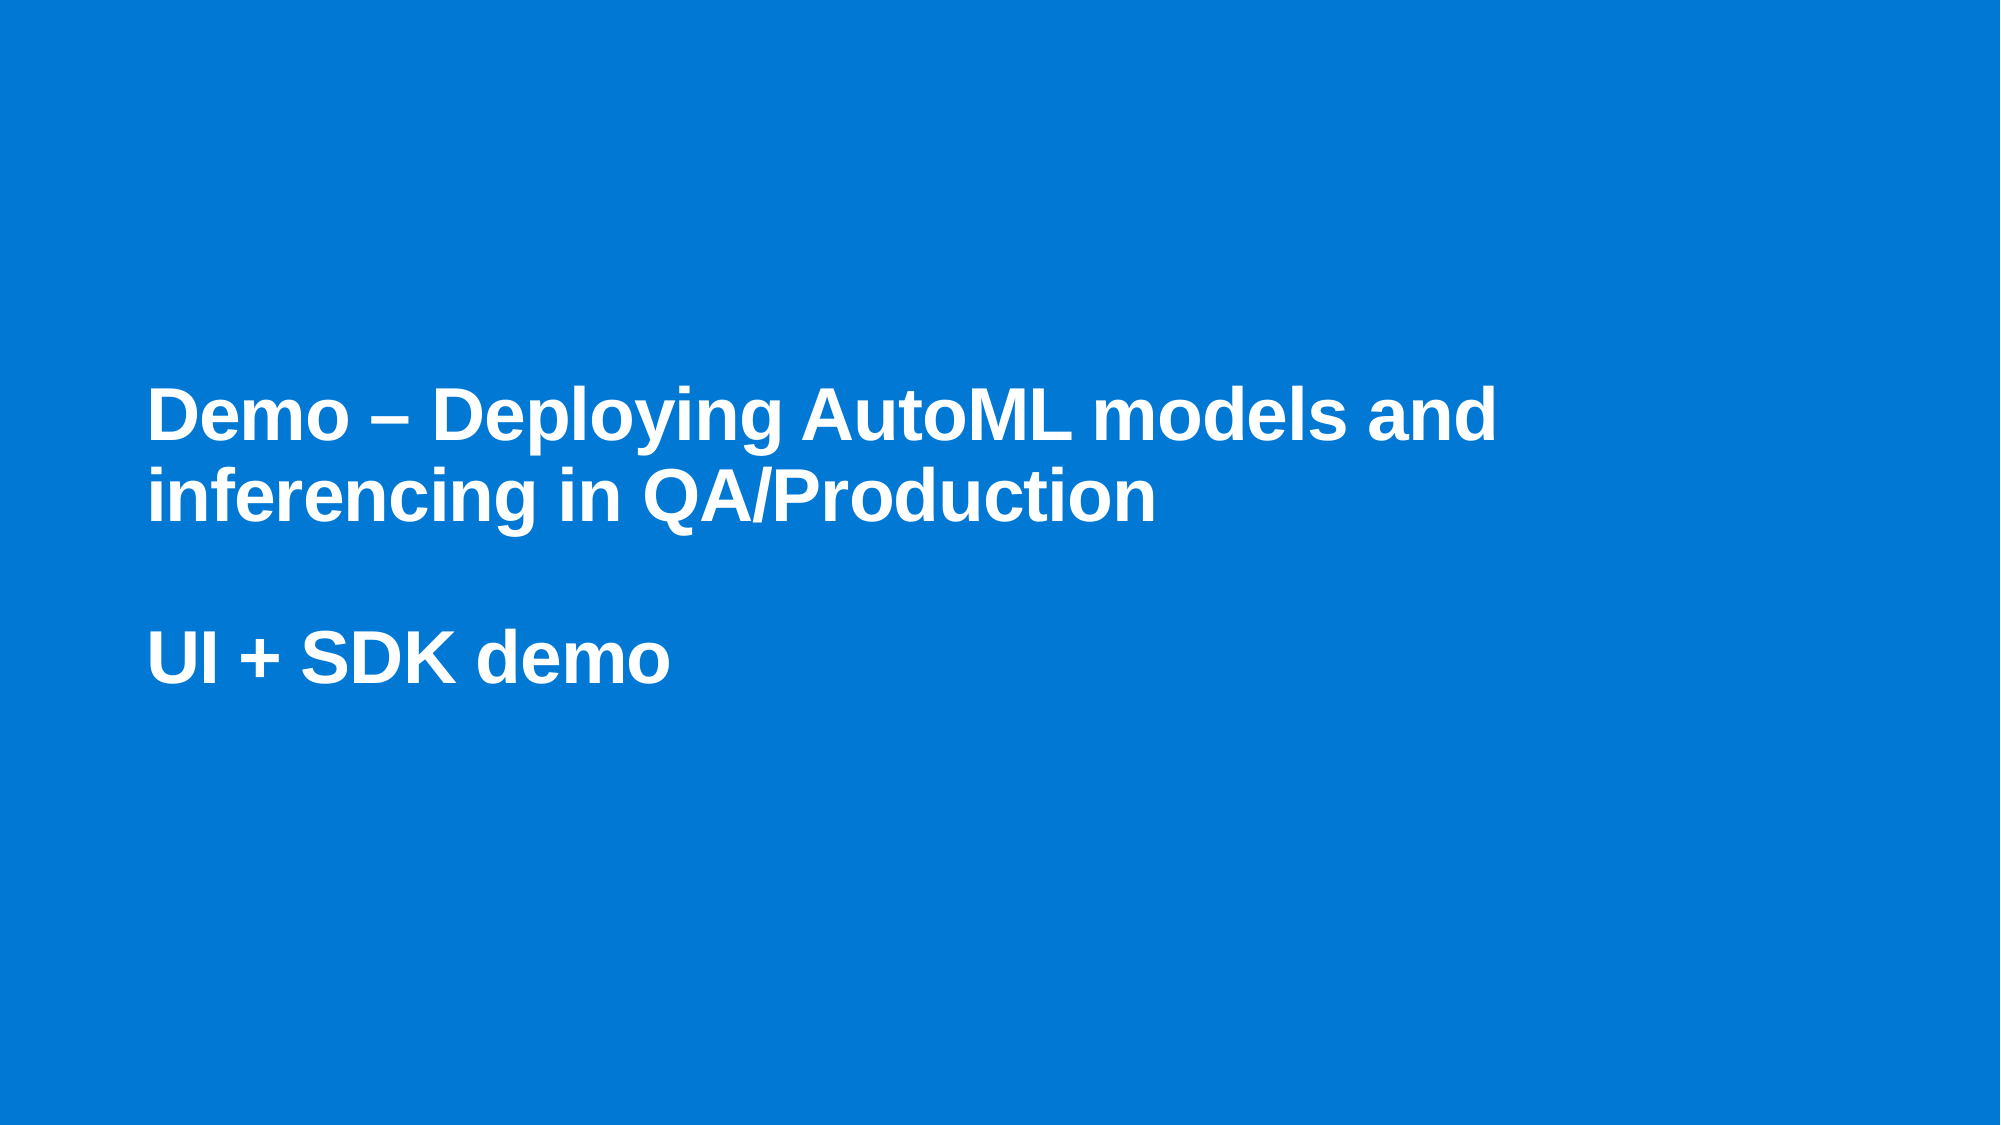

# Demo – Deploying AutoML models and inferencing in QA/Production UI + SDK demo